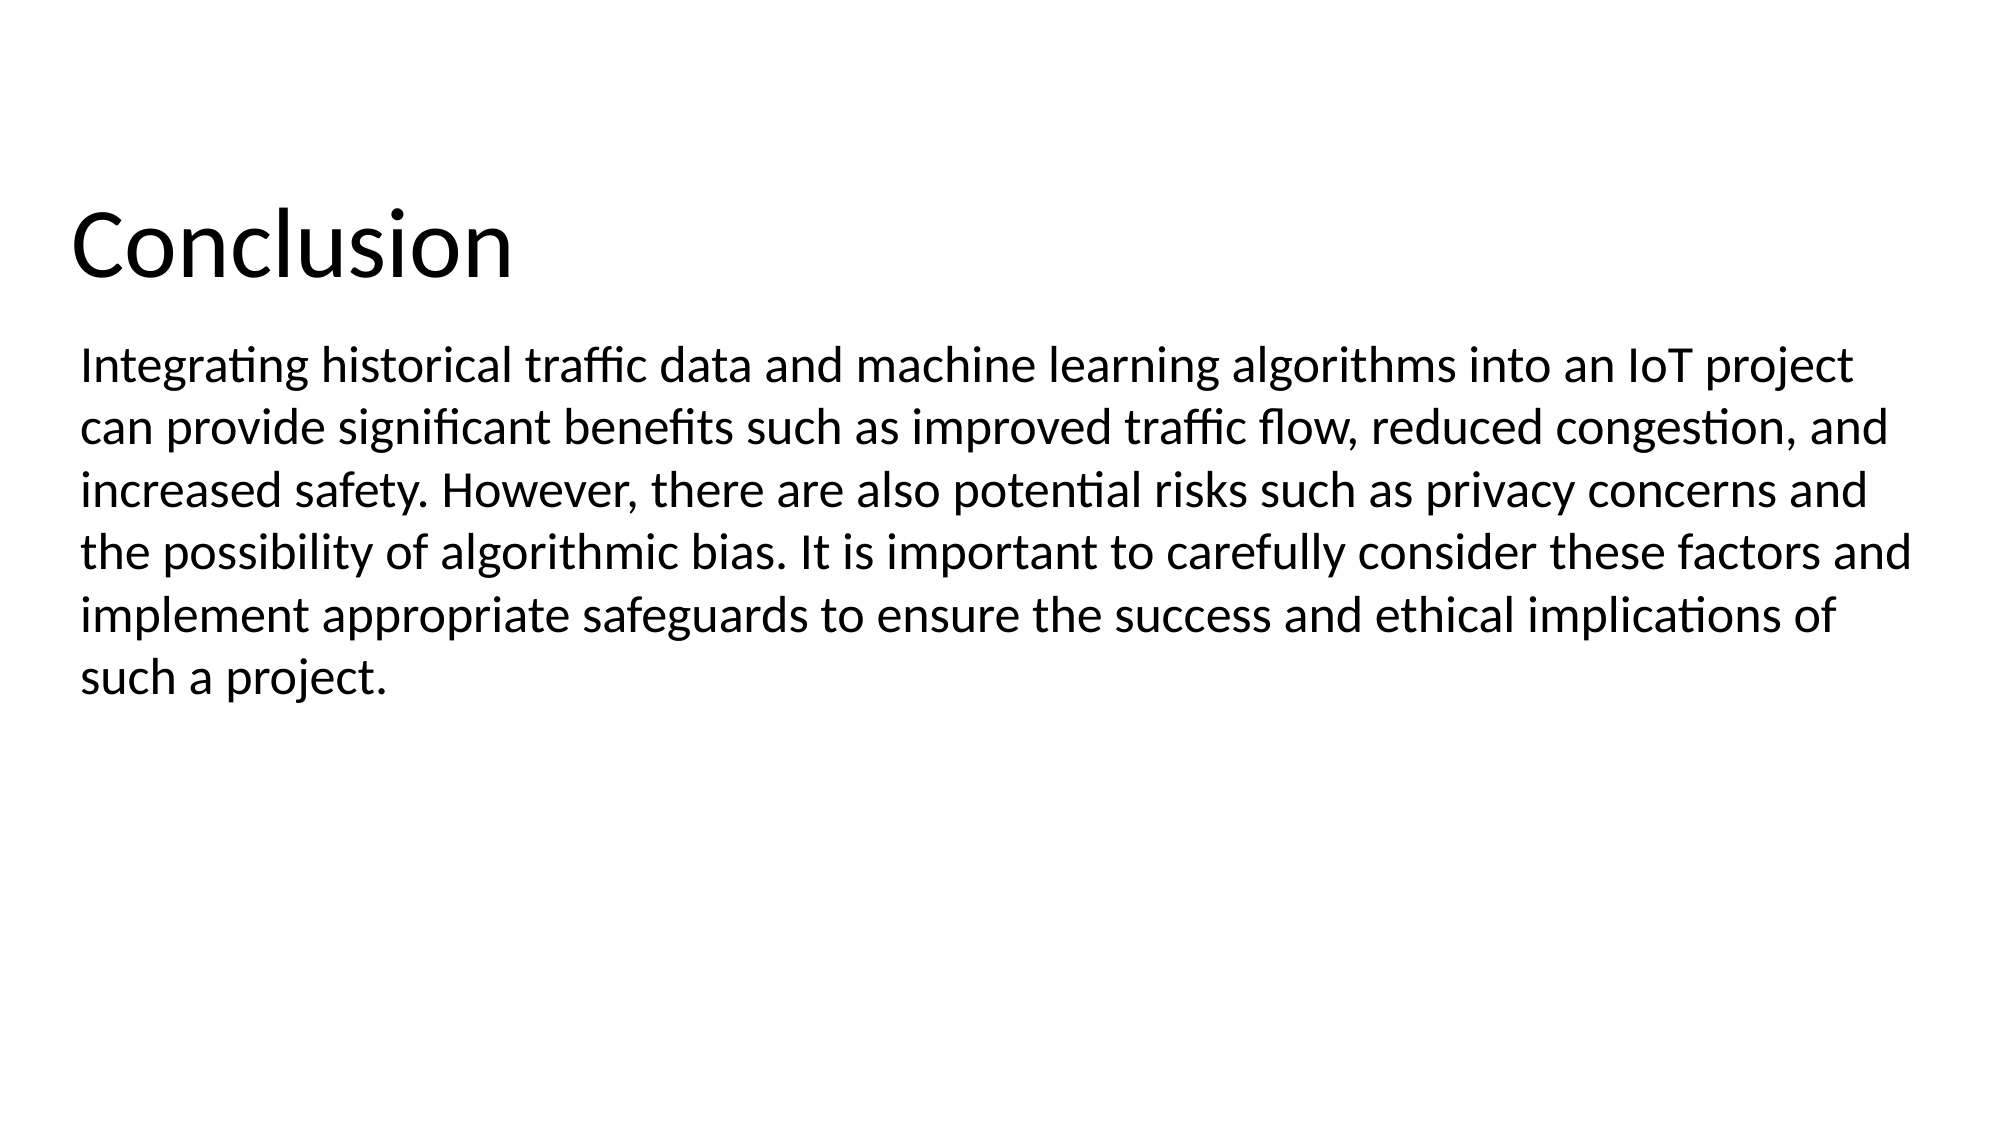

Conclusion
Integrating historical traffic data and machine learning algorithms into an IoT project can provide significant benefits such as improved traffic flow, reduced congestion, and increased safety. However, there are also potential risks such as privacy concerns and the possibility of algorithmic bias. It is important to carefully consider these factors and implement appropriate safeguards to ensure the success and ethical implications of such a project.